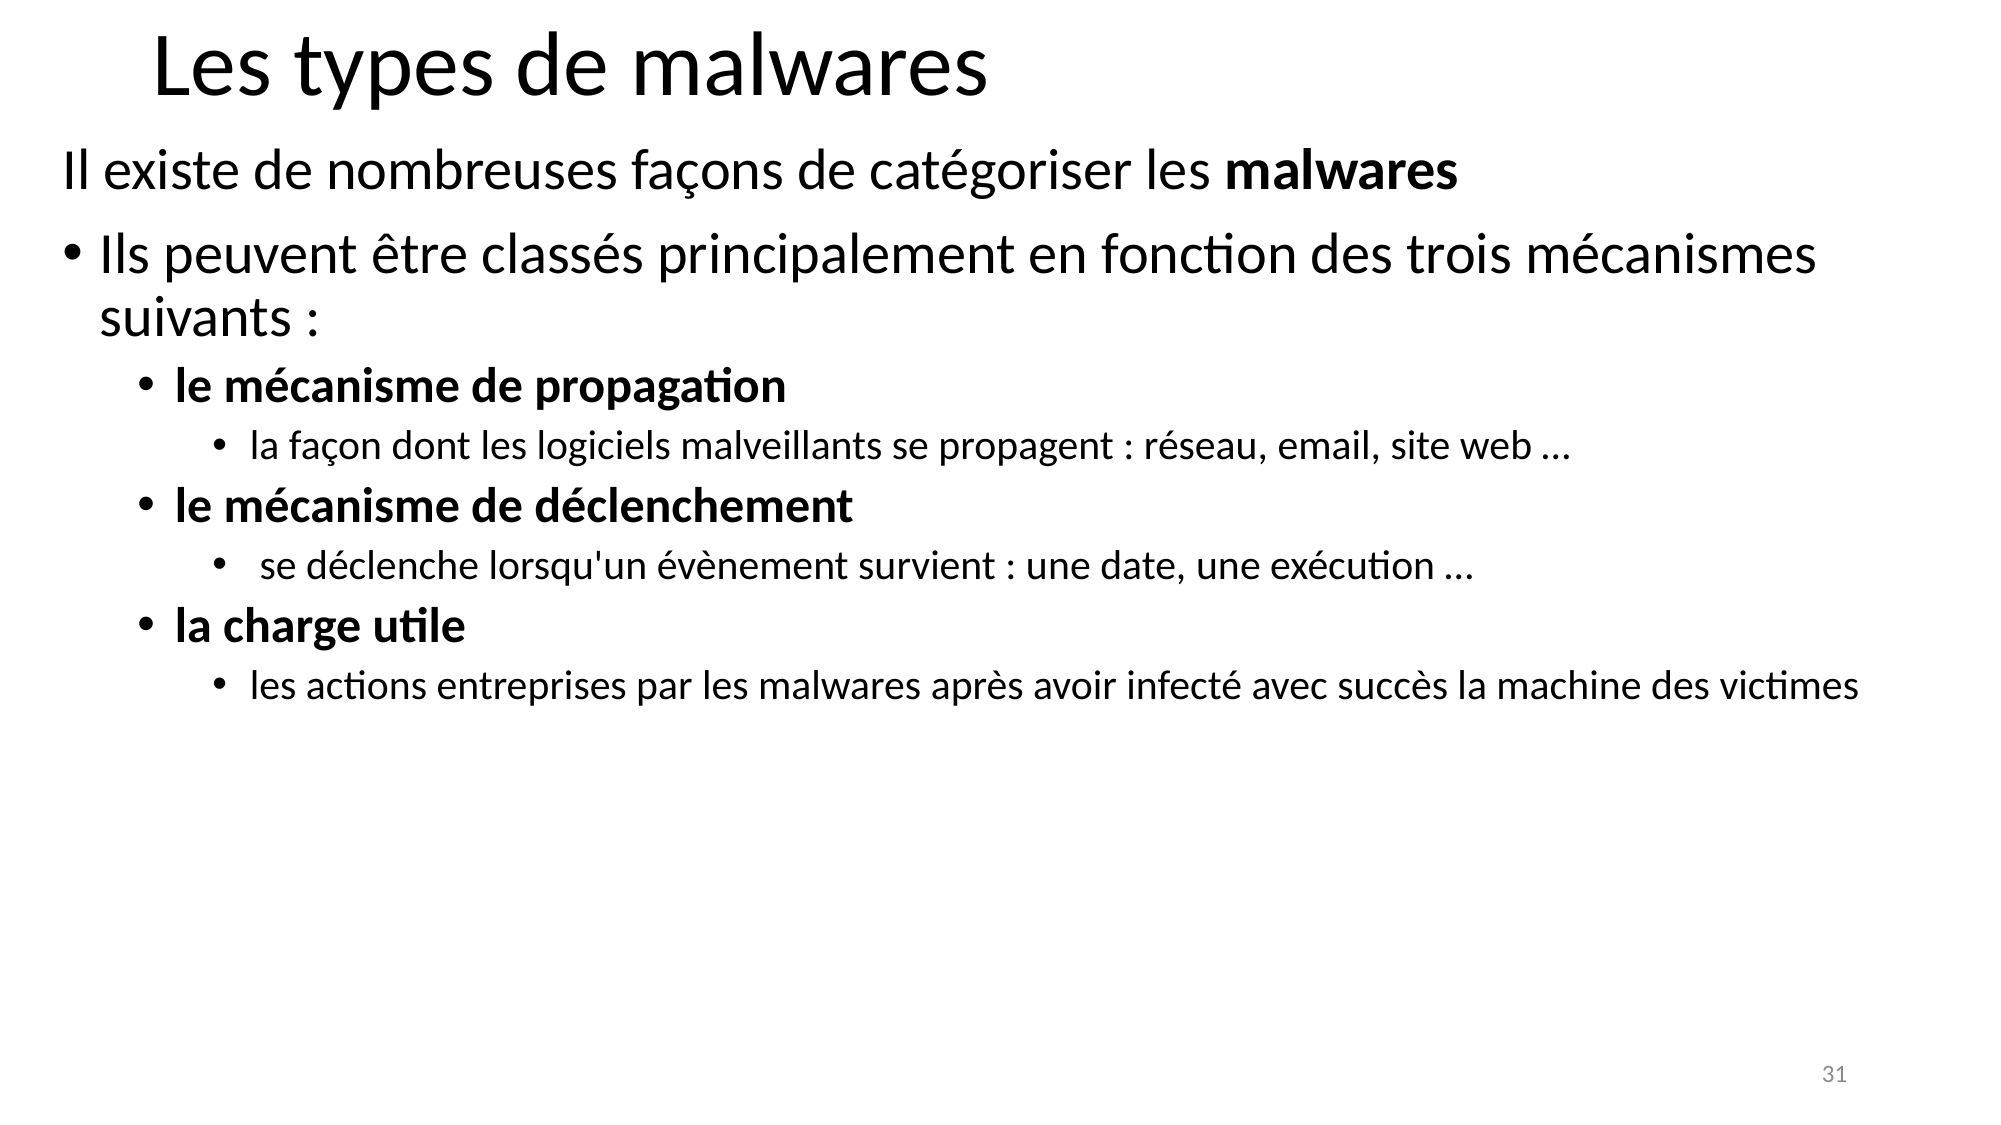

# Les types de malwares
Il existe de nombreuses façons de catégoriser les malwares
Ils peuvent être classés principalement en fonction des trois mécanismes suivants :
le mécanisme de propagation
la façon dont les logiciels malveillants se propagent : réseau, email, site web …
le mécanisme de déclenchement
 se déclenche lorsqu'un évènement survient : une date, une exécution …
la charge utile
les actions entreprises par les malwares après avoir infecté avec succès la machine des victimes
31